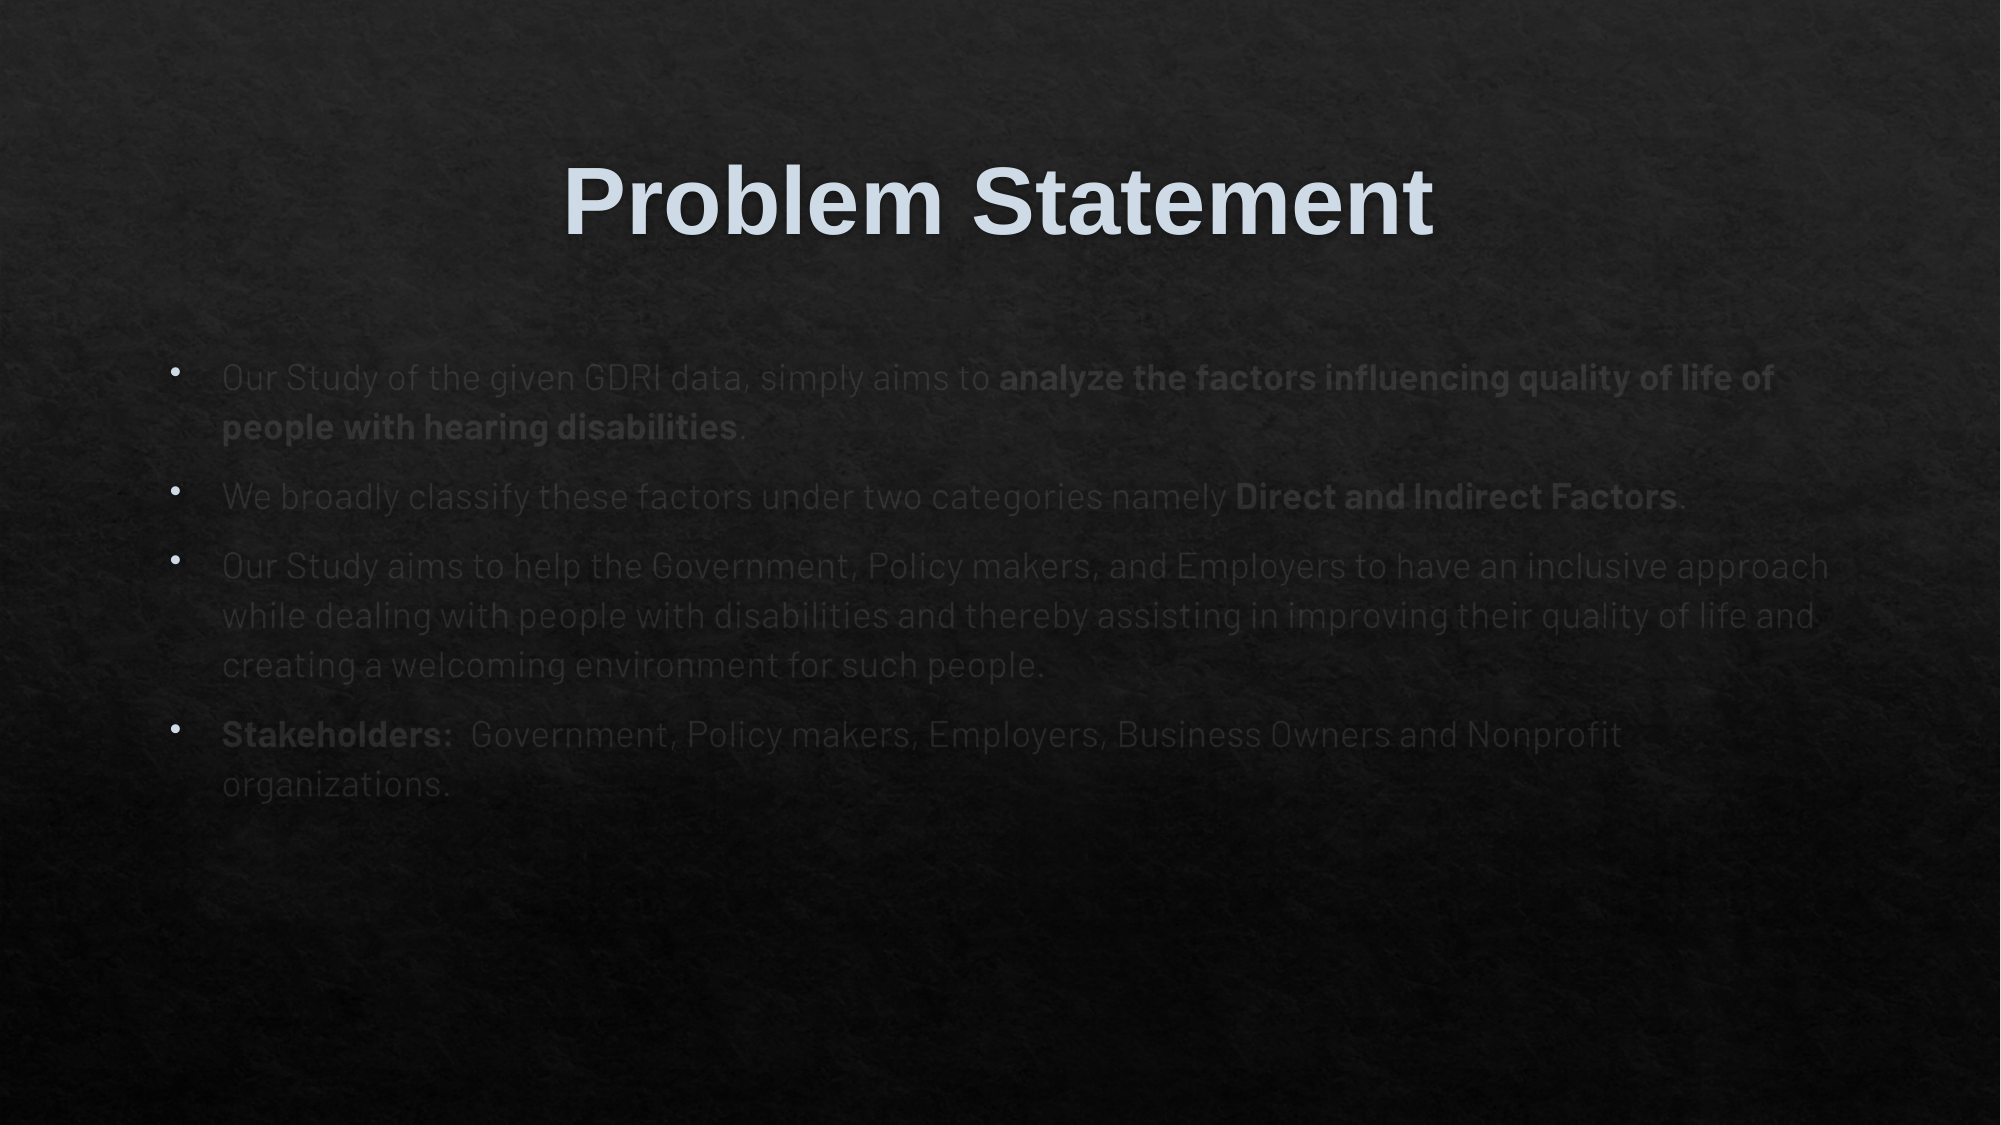

# Problem Statement
Our Study of the given GDRI data, simply aims to analyze the factors influencing quality of life of people with hearing disabilities.
We broadly classify these factors under two categories namely Direct and Indirect Factors.
Our Study aims to help the Government, Policy makers, and Employers to have an inclusive approach while dealing with people with disabilities and thereby assisting in improving their quality of life and creating a welcoming environment for such people.
Stakeholders:  Government, Policy makers, Employers, Business Owners and Nonprofit organizations.